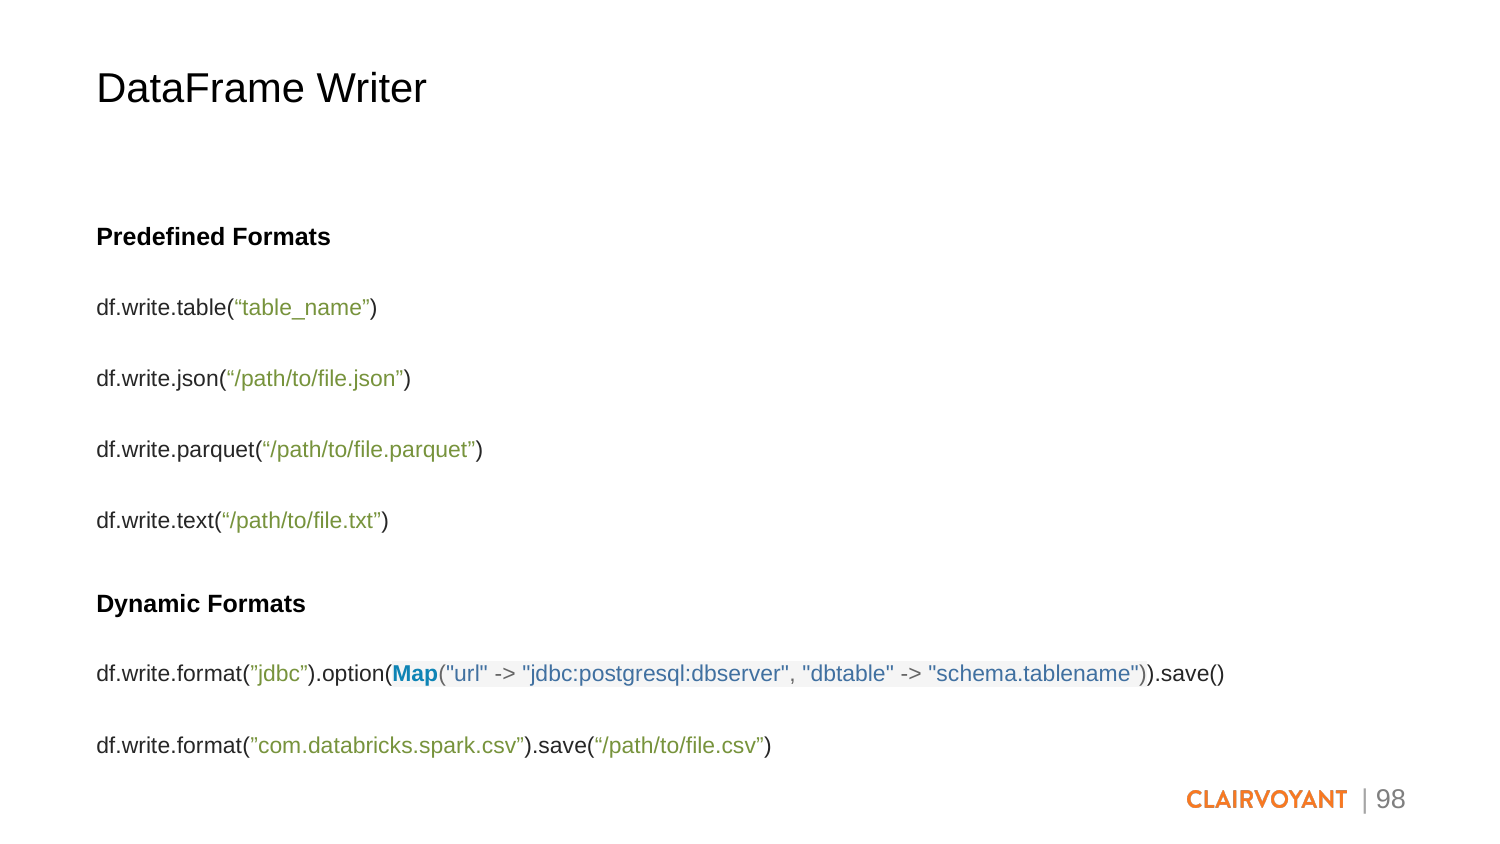

DataFrame Writer
Predefined Formats
df.write.table(“table_name”)

df.write.json(“/path/to/file.json”)

df.write.parquet(“/path/to/file.parquet”)

df.write.text(“/path/to/file.txt”)

Dynamic Formats
df.write.format(”jdbc”).option(Map("url" -> "jdbc:postgresql:dbserver", "dbtable" -> "schema.tablename")).save()

df.write.format(”com.databricks.spark.csv”).save(“/path/to/file.csv”)